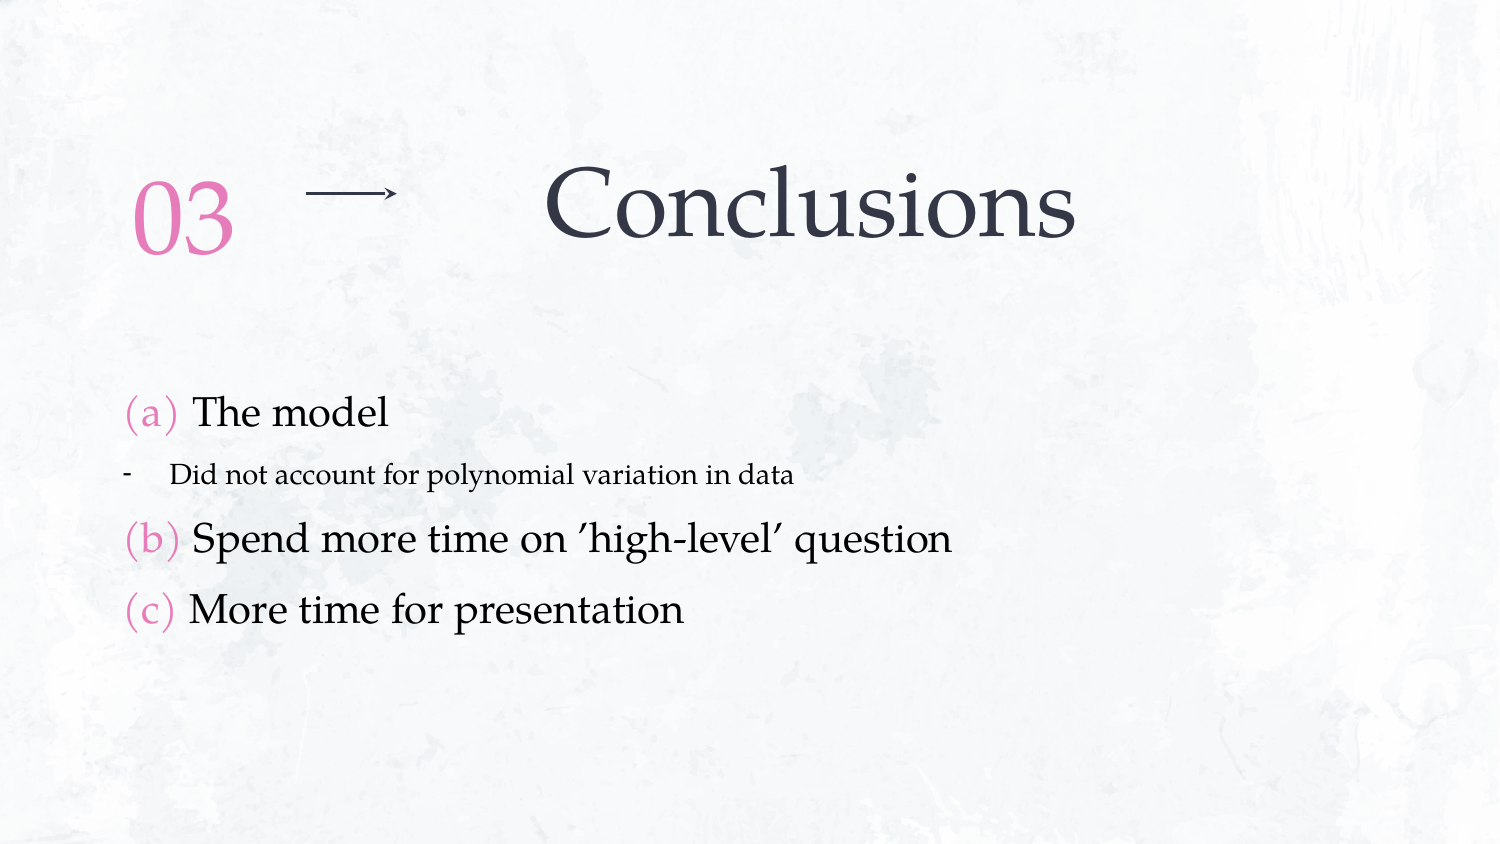

# Conclusions
03
(a) The model
Did not account for polynomial variation in data
(b) Spend more time on ’high-level’ question
(c) More time for presentation